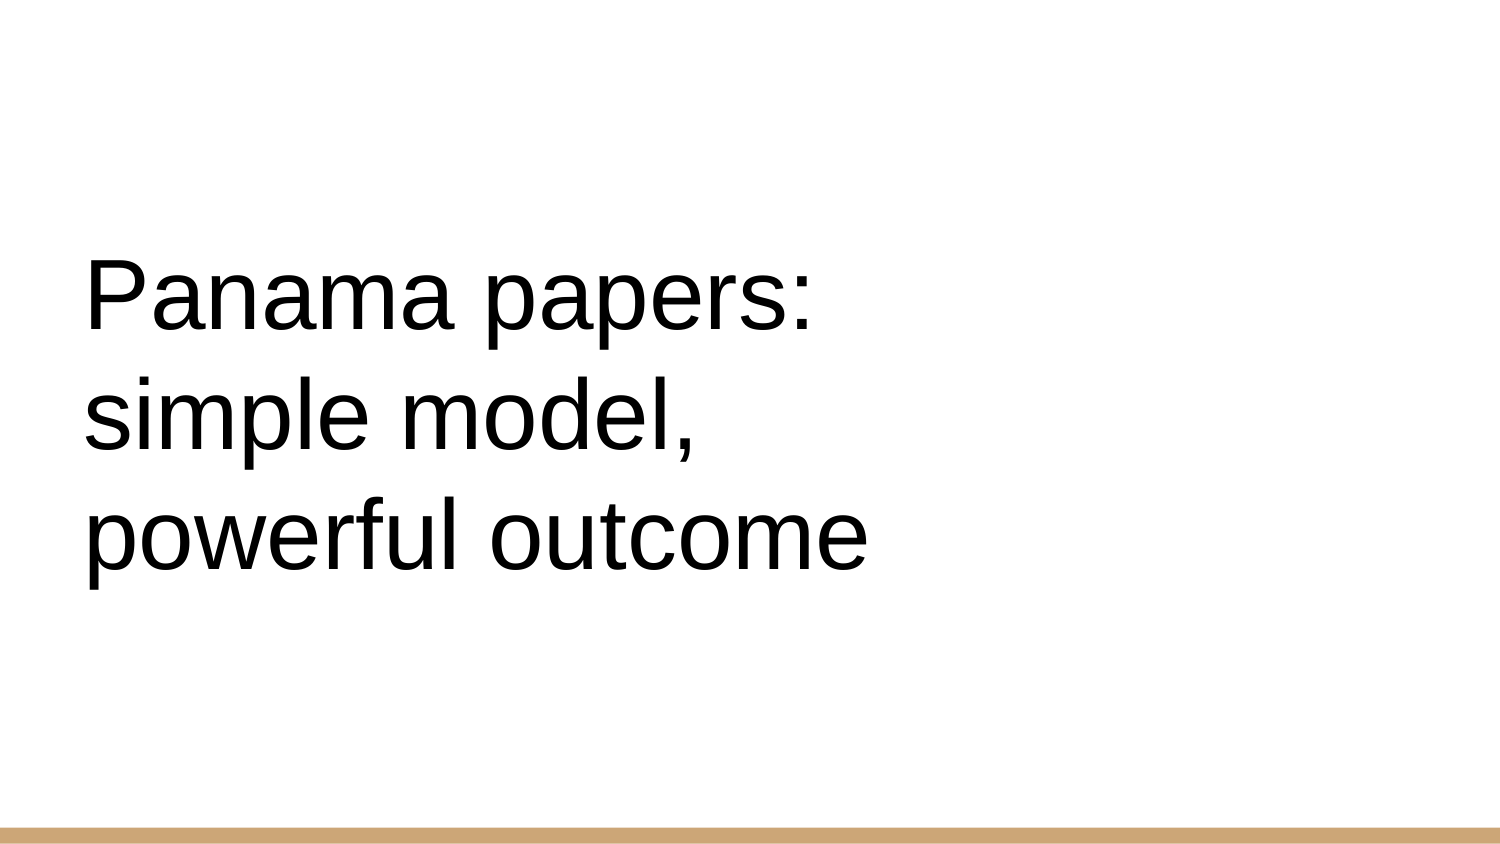

# Panama papers:
simple model, powerful outcome